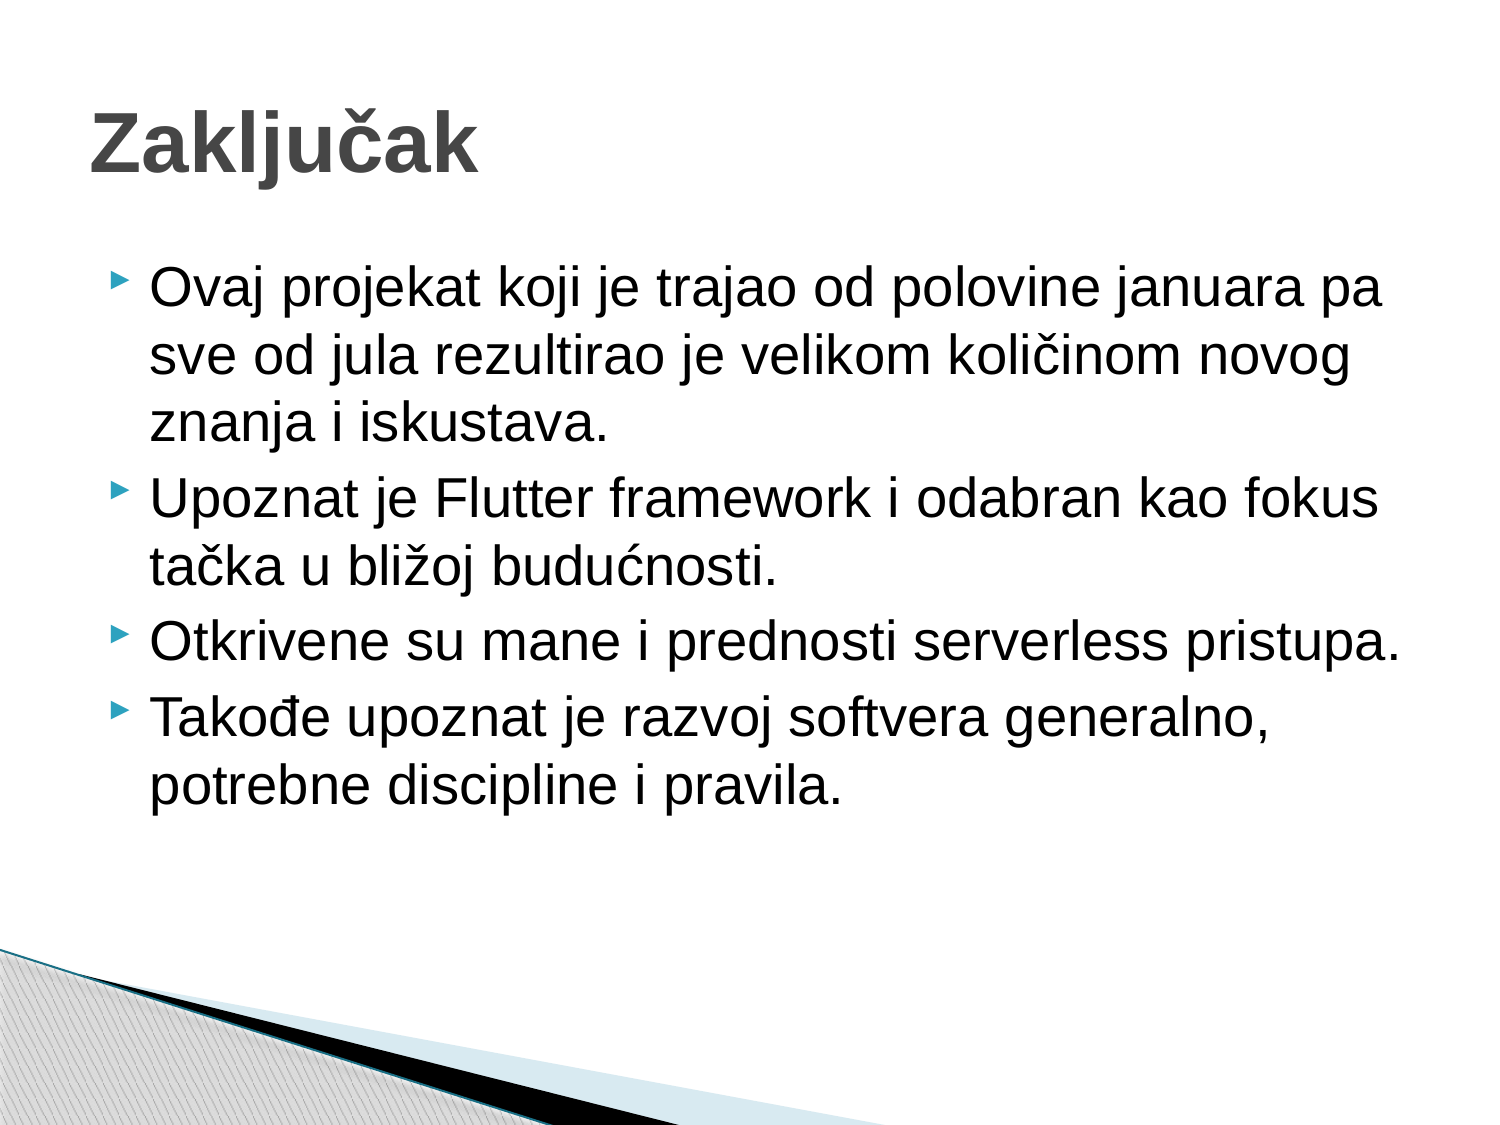

# Zaključak
Ovaj projekat koji je trajao od polovine januara pa sve od jula rezultirao je velikom količinom novog znanja i iskustava.
Upoznat je Flutter framework i odabran kao fokus tačka u bližoj budućnosti.
Otkrivene su mane i prednosti serverless pristupa.
Takođe upoznat je razvoj softvera generalno, potrebne discipline i pravila.